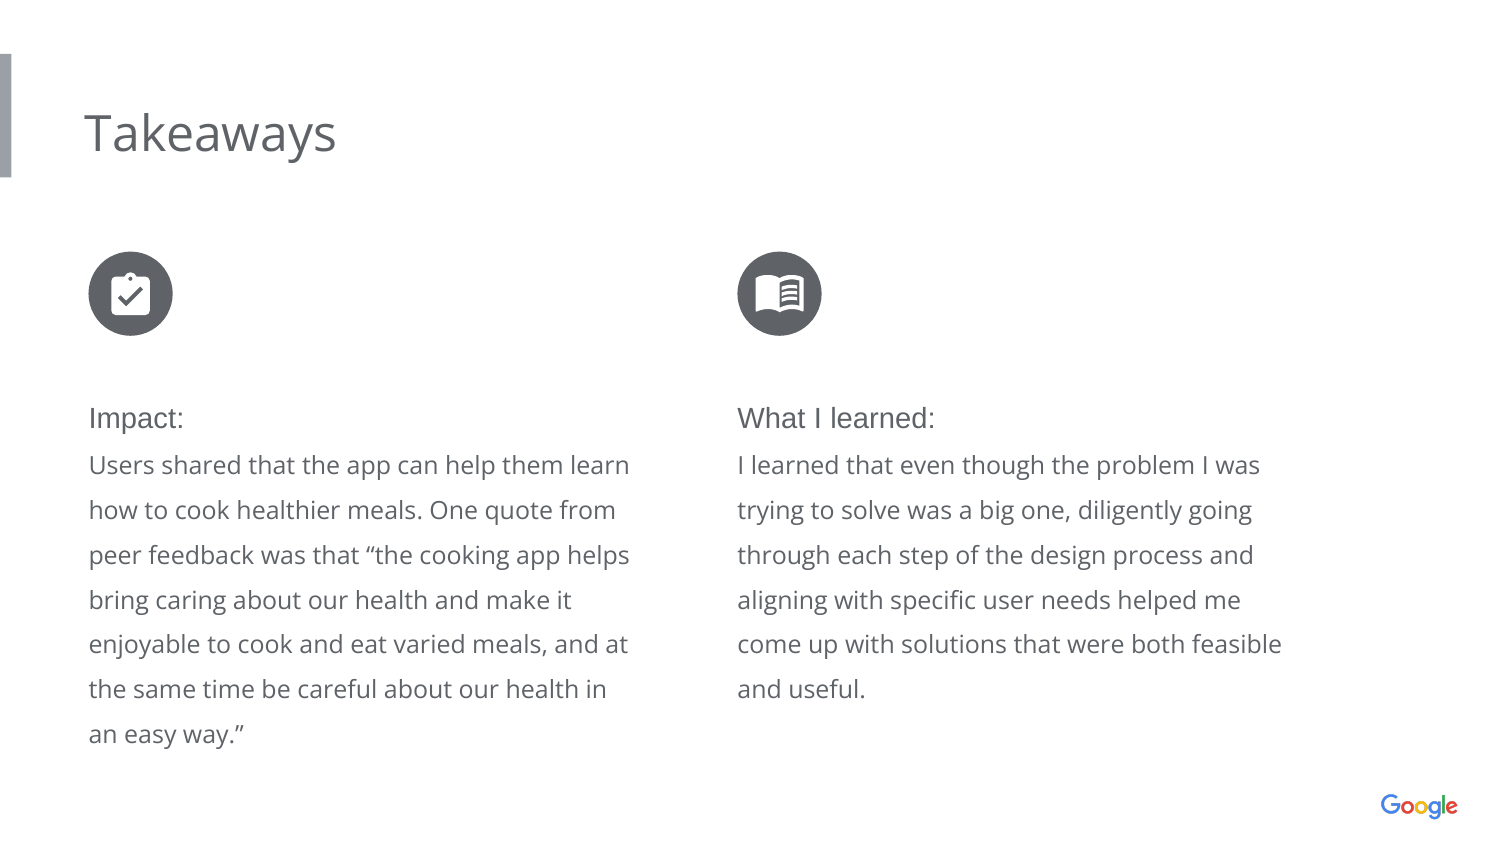

Takeaways

Impact:
Users shared that the app can help them learn how to cook healthier meals. One quote from peer feedback was that “the cooking app helps bring caring about our health and make it enjoyable to cook and eat varied meals, and at the same time be careful about our health in an easy way.”
What I learned:
I learned that even though the problem I was trying to solve was a big one, diligently going through each step of the design process and aligning with specific user needs helped me come up with solutions that were both feasible and useful.